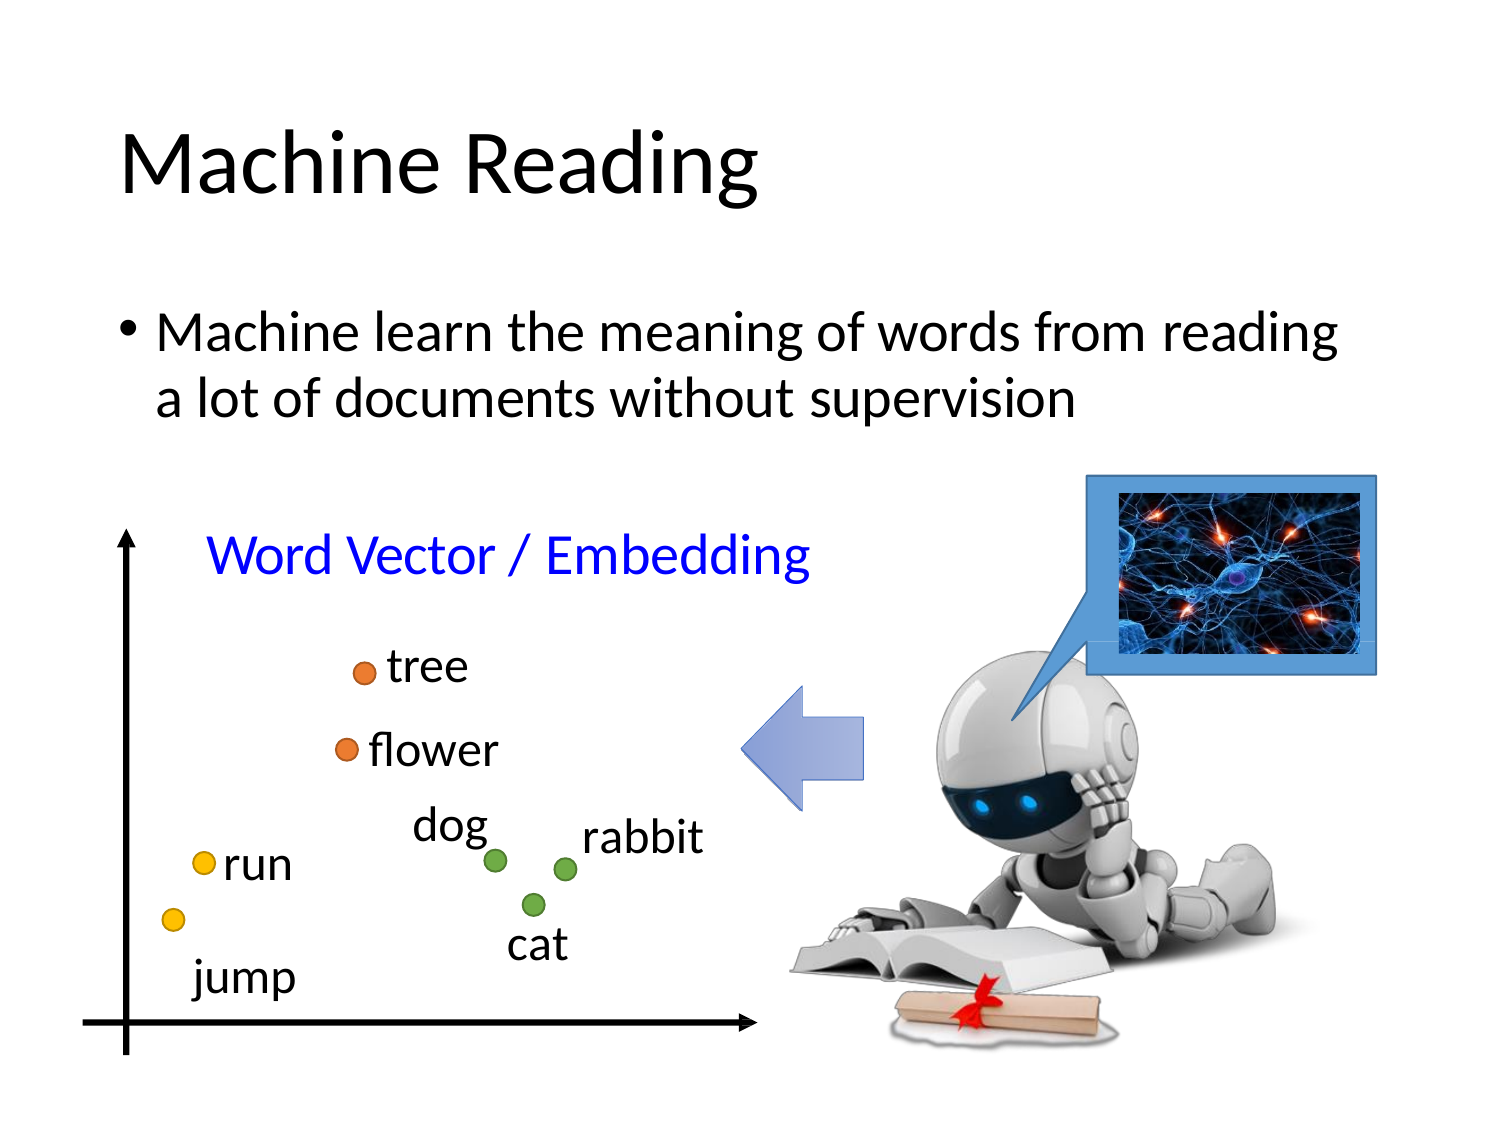

# Machine Reading
Machine learn the meaning of words from reading
a lot of documents without supervision

Word Vector / Embedding
tree  flower

dog
rabbit
run  jump

cat